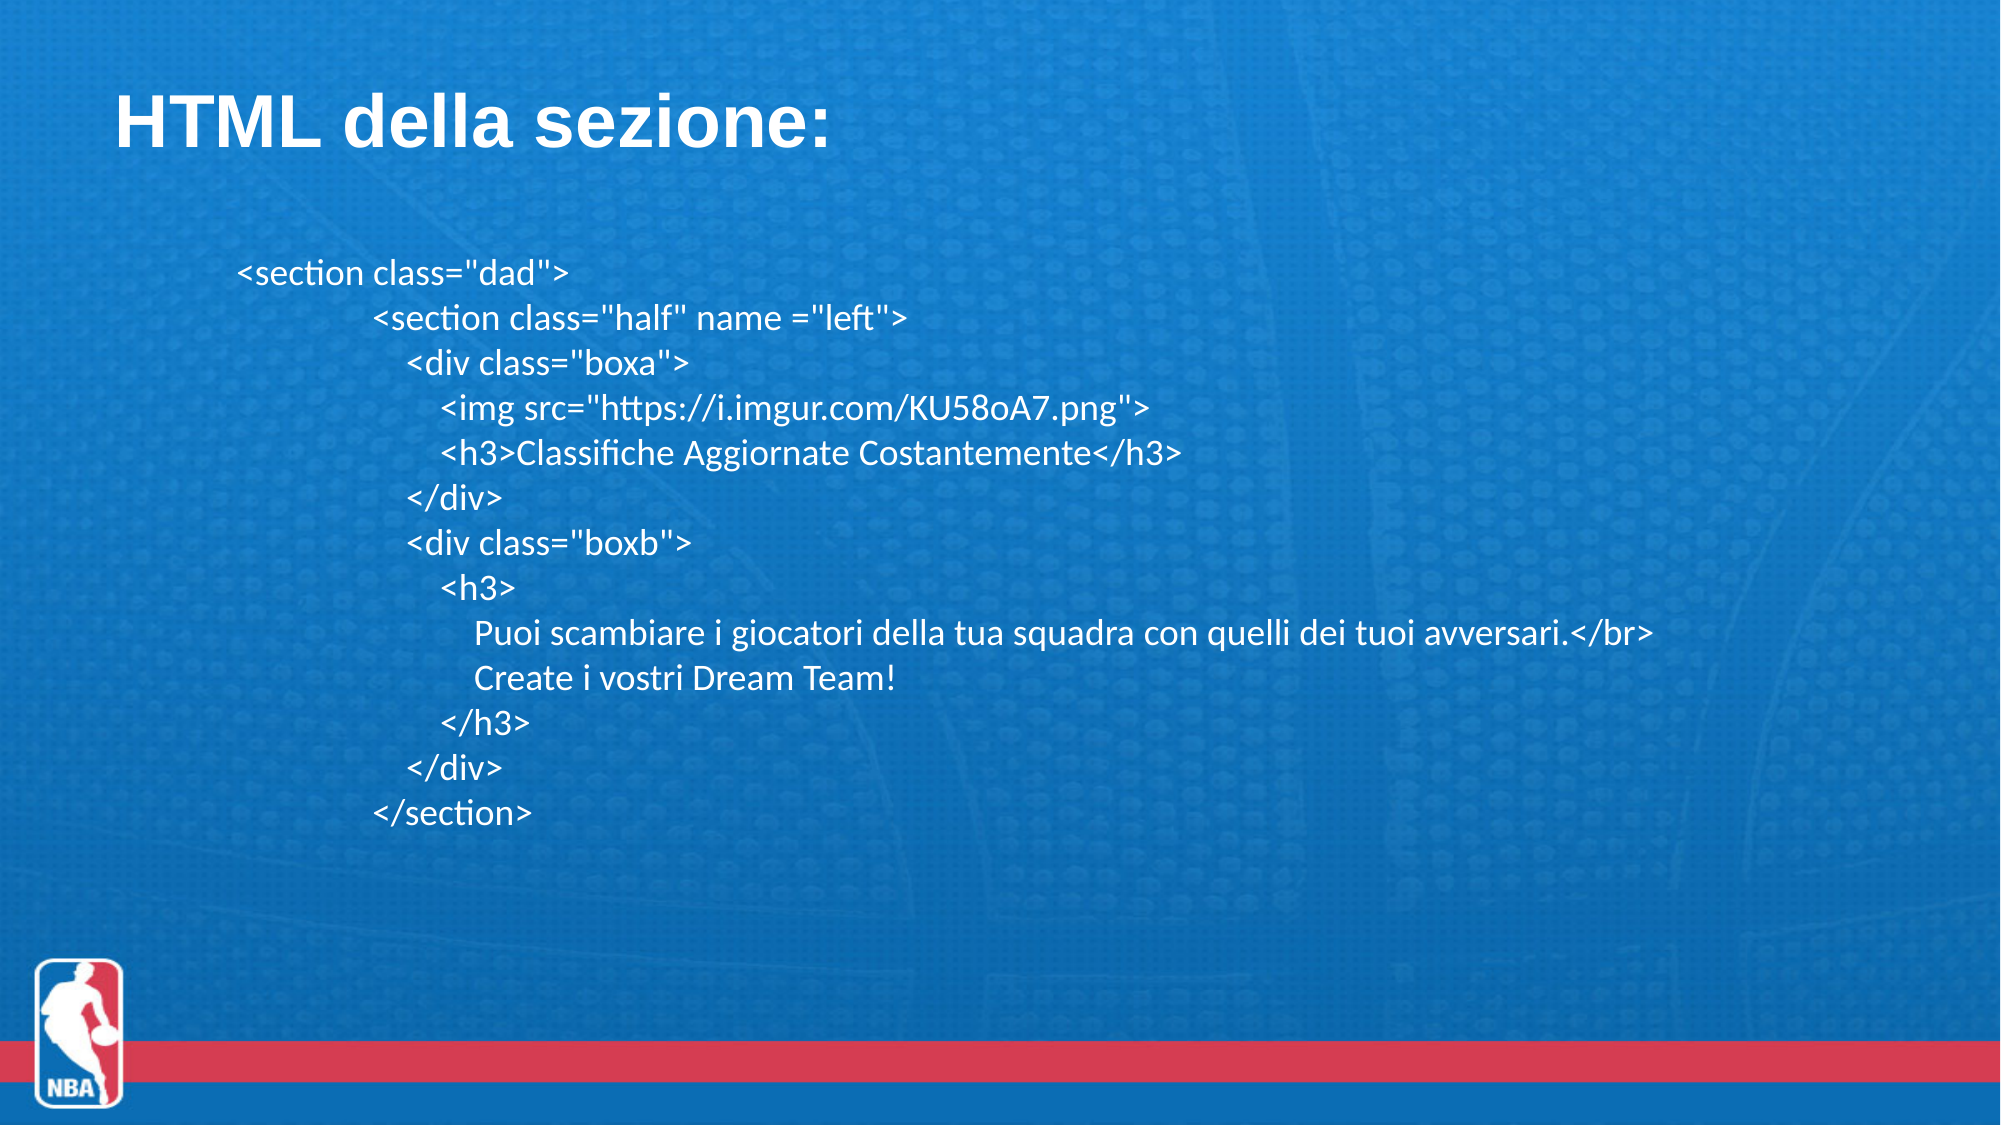

# HTML della sezione:
<section class="dad">
                <section class="half" name ="left">
                    <div class="boxa">
                        <img src="https://i.imgur.com/KU58oA7.png">
                        <h3>Classifiche Aggiornate Costantemente</h3>
                    </div>
                    <div class="boxb">
                        <h3>
                            Puoi scambiare i giocatori della tua squadra con quelli dei tuoi avversari.</br>
                            Create i vostri Dream Team!
                        </h3>
                    </div>
                </section>